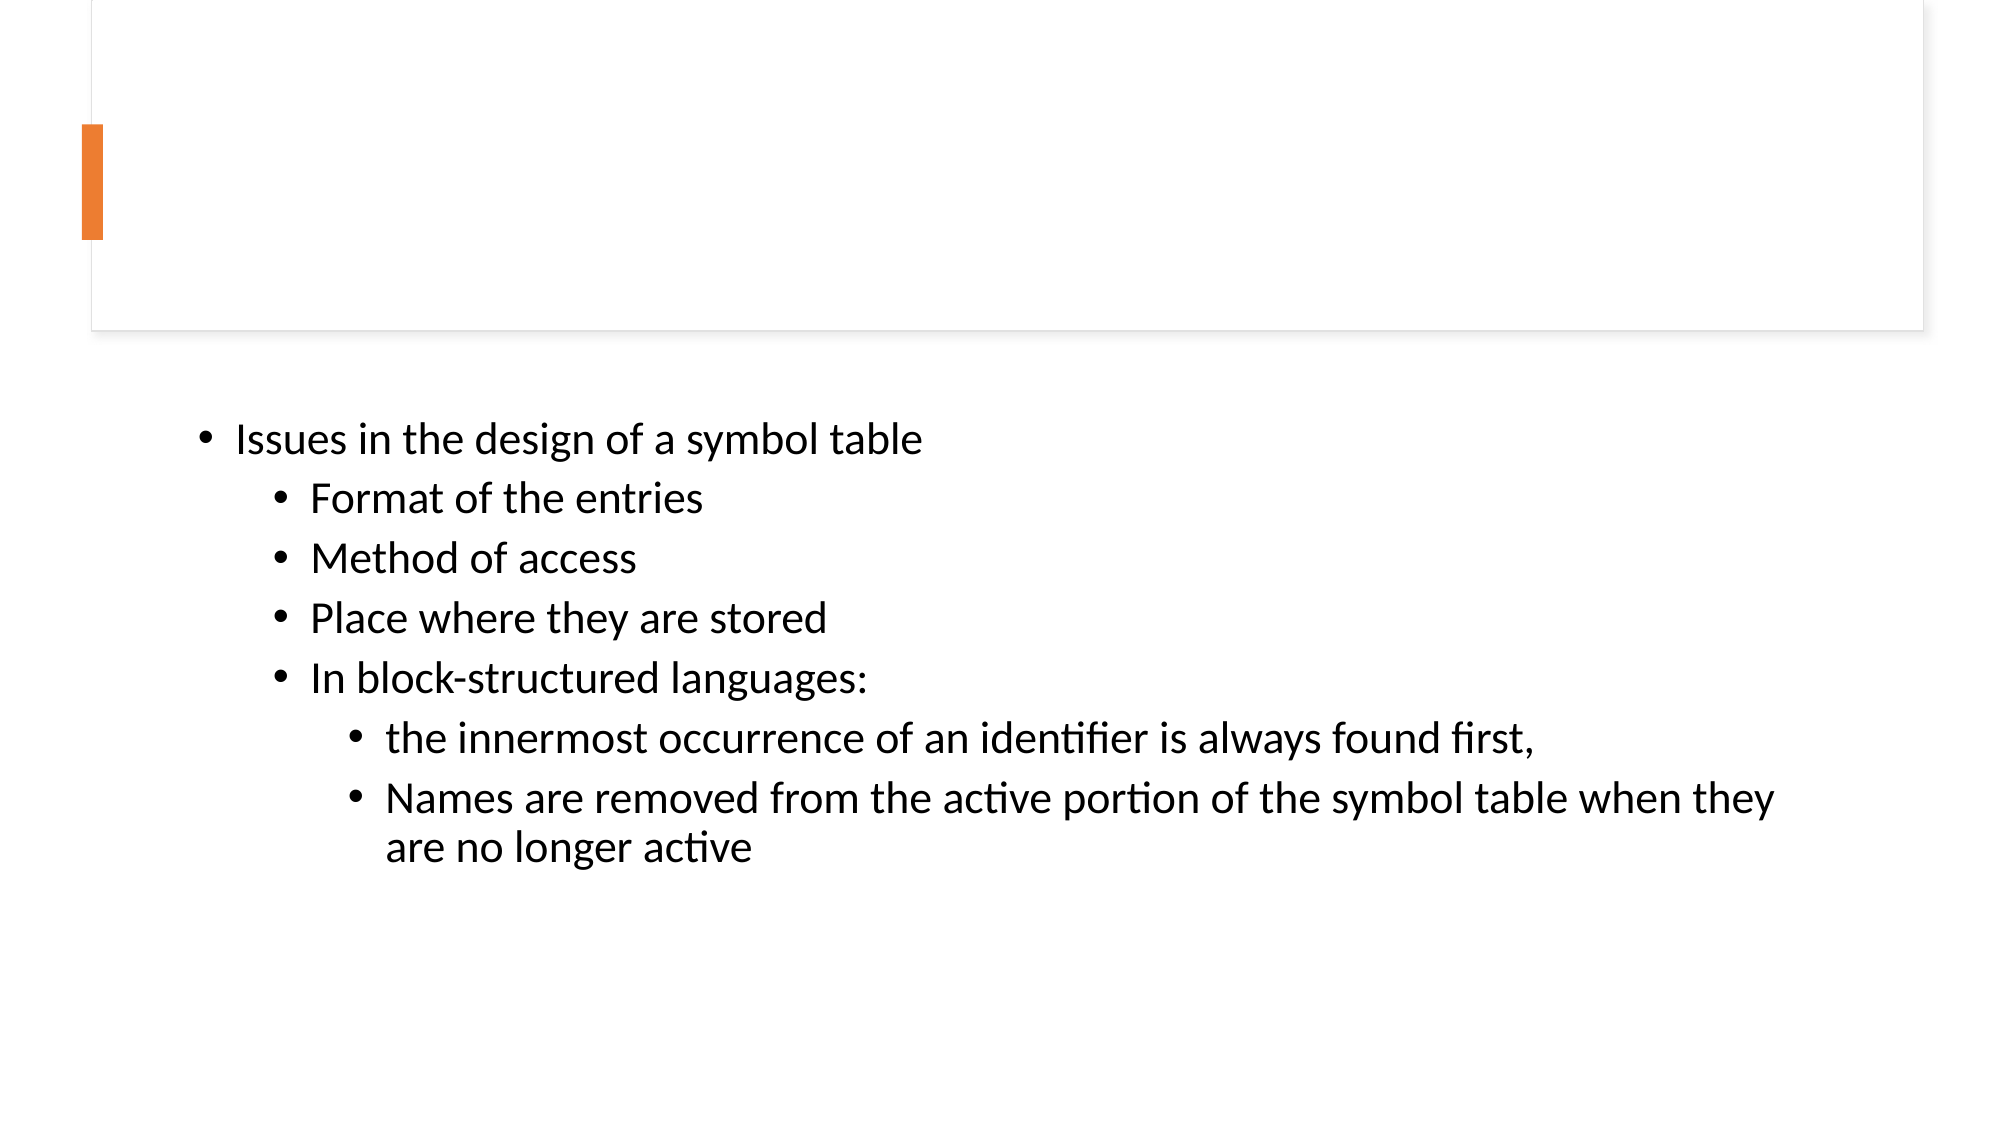

Issues in the design of a symbol table
Format of the entries
Method of access
Place where they are stored
In block-structured languages:
the innermost occurrence of an identifier is always found first,
Names are removed from the active portion of the symbol table when they are no longer active